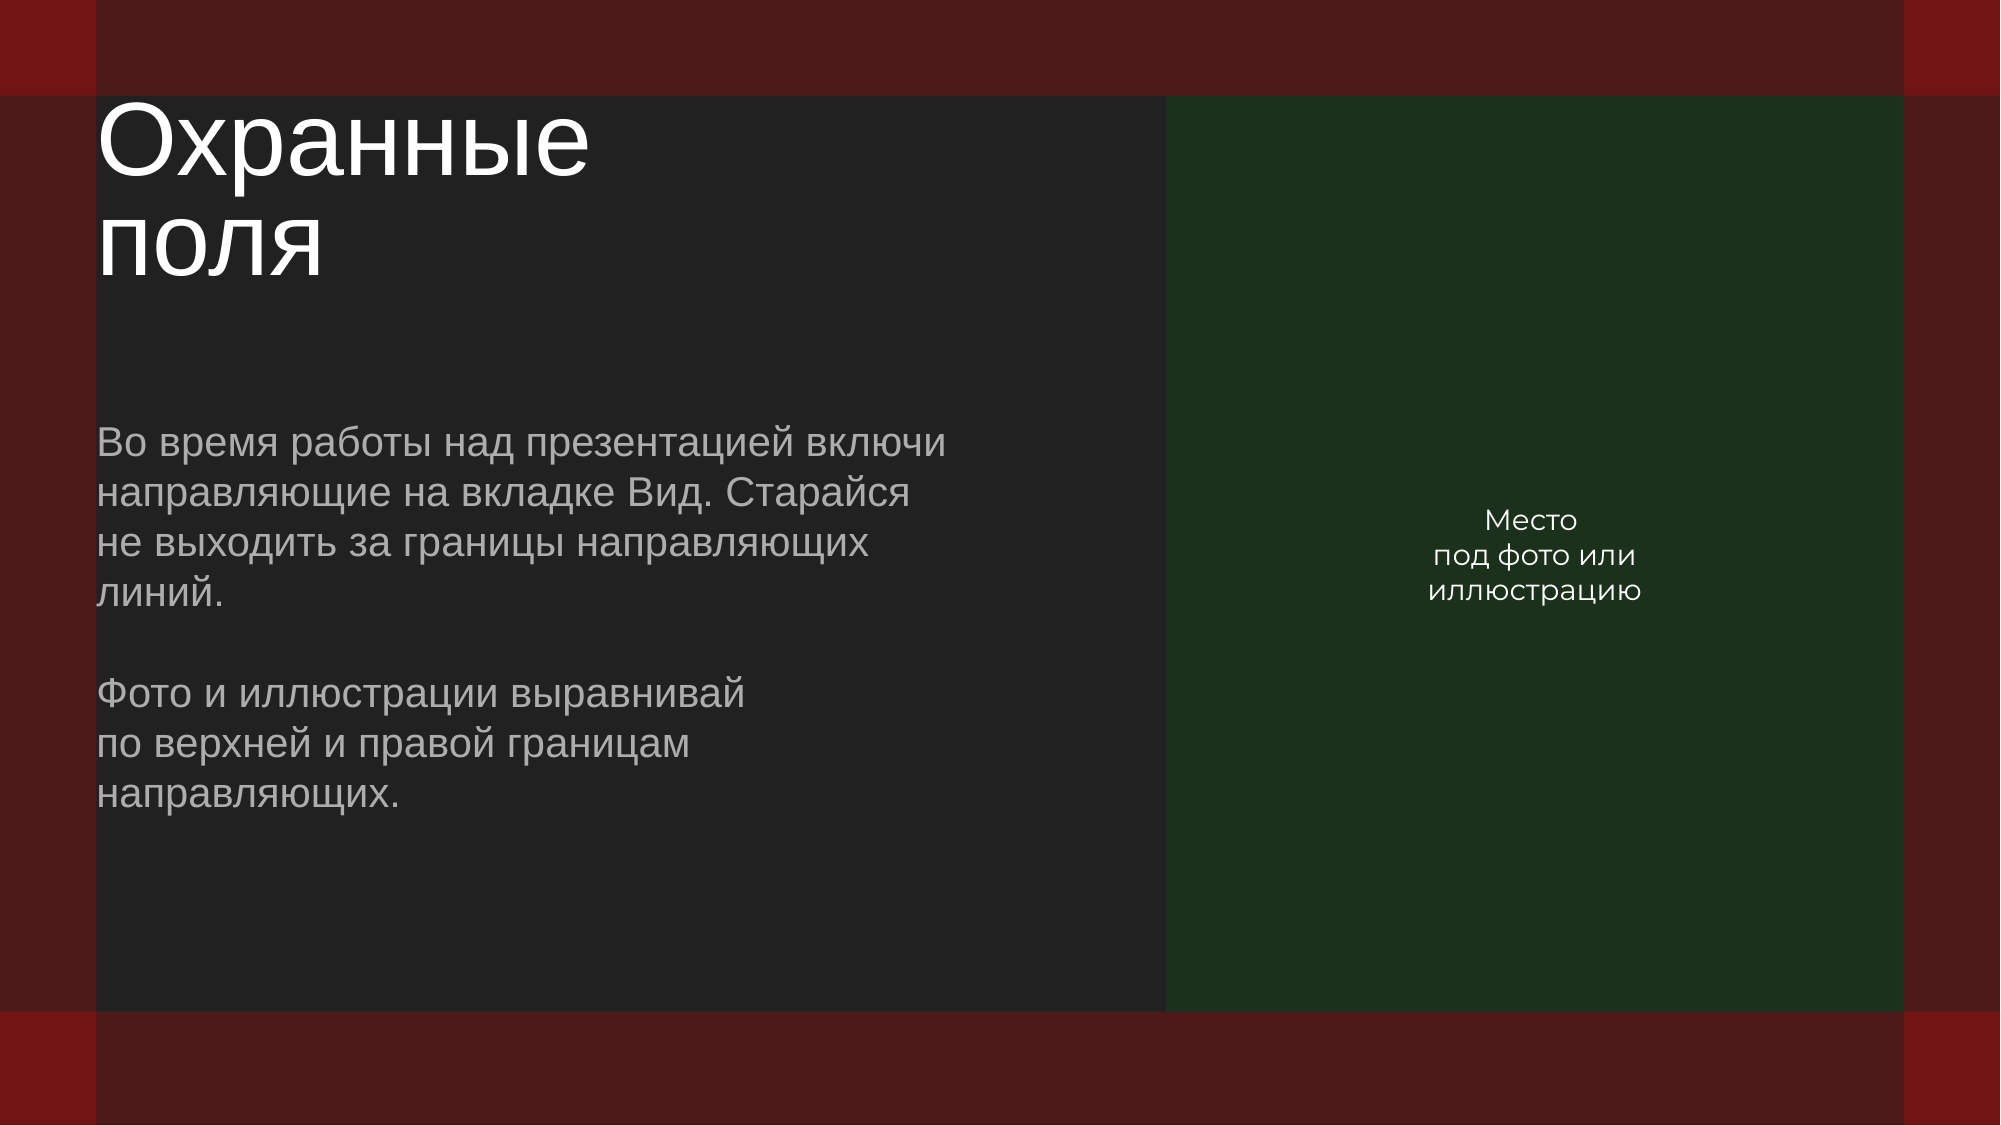

# Охранные поля
Место
под фото или
иллюстрацию
Во время работы над презентацией включи направляющие на вкладке Вид. Старайся не выходить за границы направляющих линий.
Фото и иллюстрации выравнивай
по верхней и правой границам направляющих.